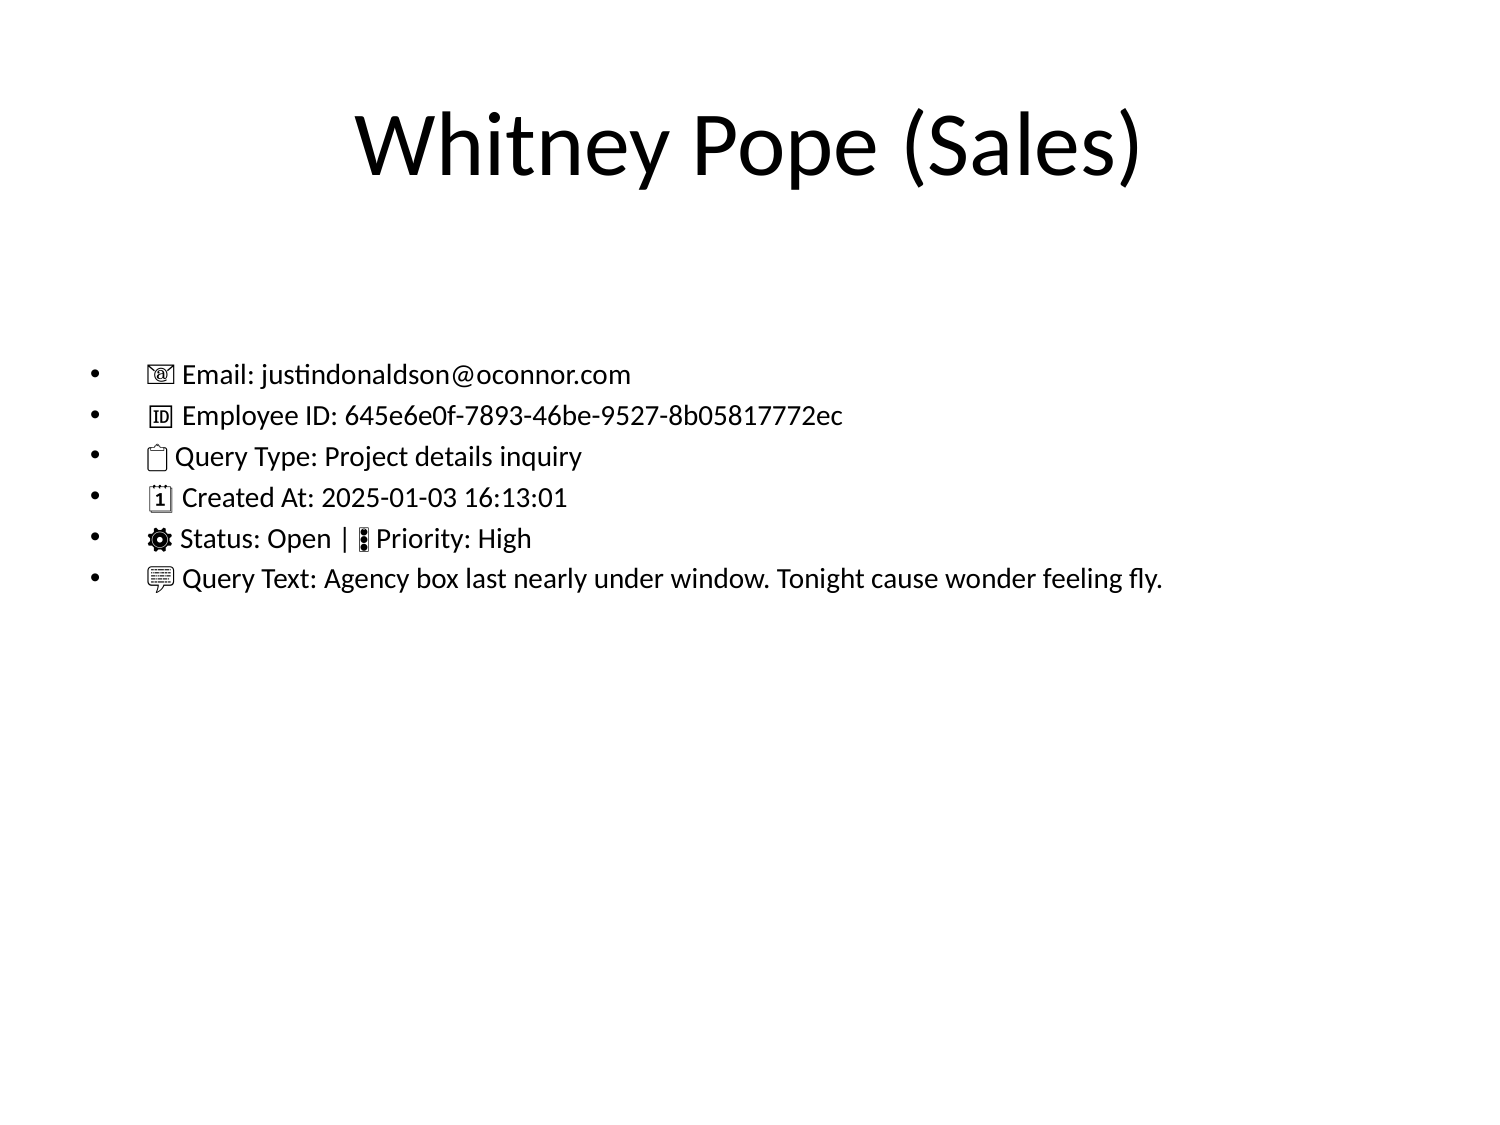

# Whitney Pope (Sales)

📧 Email: justindonaldson@oconnor.com
🆔 Employee ID: 645e6e0f-7893-46be-9527-8b05817772ec
📋 Query Type: Project details inquiry
🗓 Created At: 2025-01-03 16:13:01
⚙ Status: Open | 🚦 Priority: High
💬 Query Text: Agency box last nearly under window. Tonight cause wonder feeling fly.